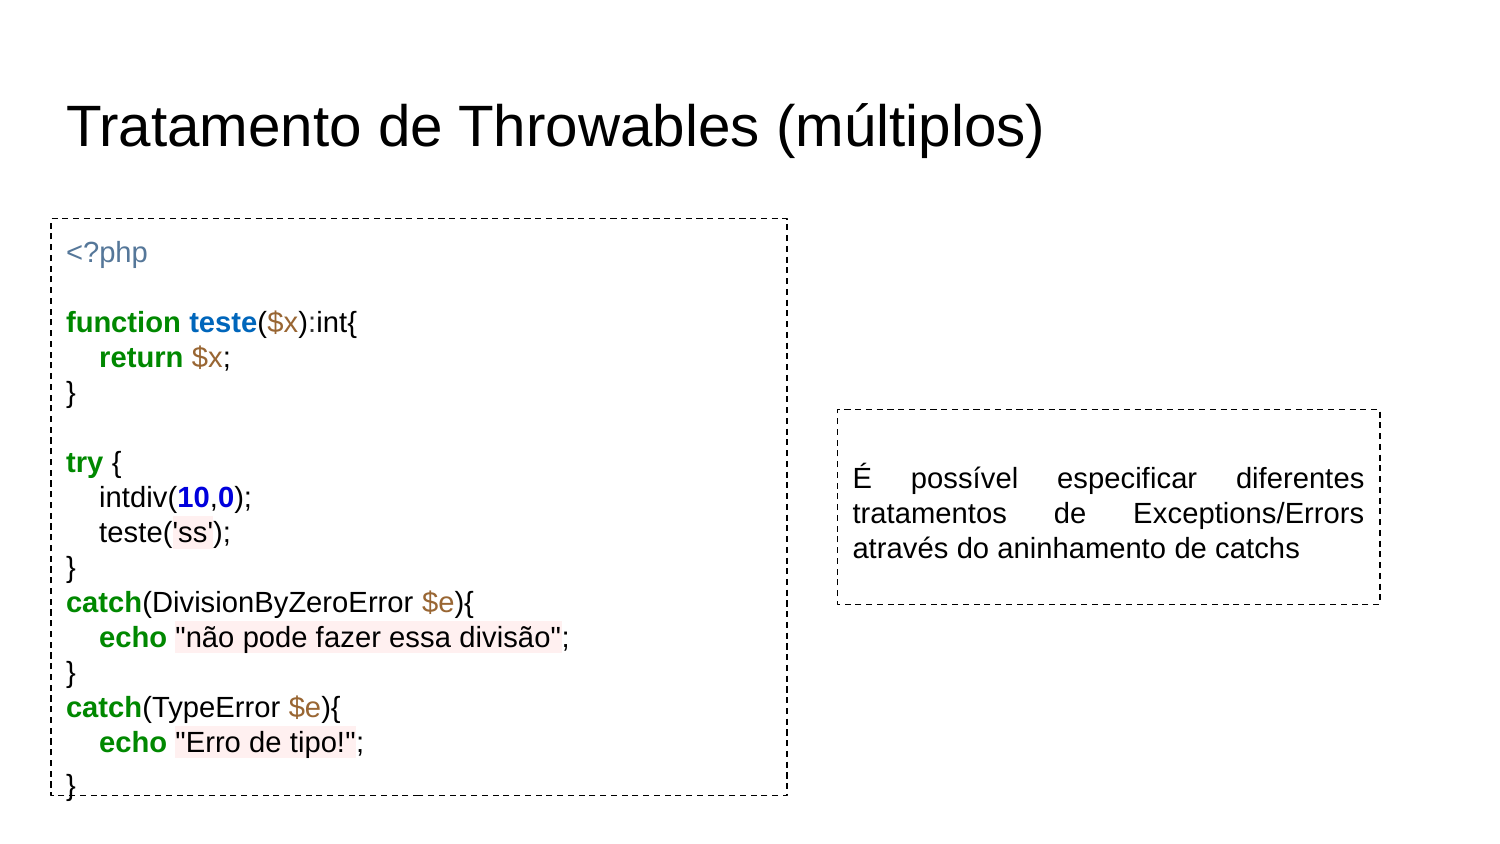

# Tratamento de Throwables (múltiplos)
<?php

function teste($x):int{
    return $x;
}

try {
    intdiv(10,0);
    teste('ss');
}
catch(DivisionByZeroError $e){
    echo "não pode fazer essa divisão";
}
catch(TypeError $e){
    echo "Erro de tipo!";
}

É possível especificar diferentes tratamentos de Exceptions/Errors através do aninhamento de catchs